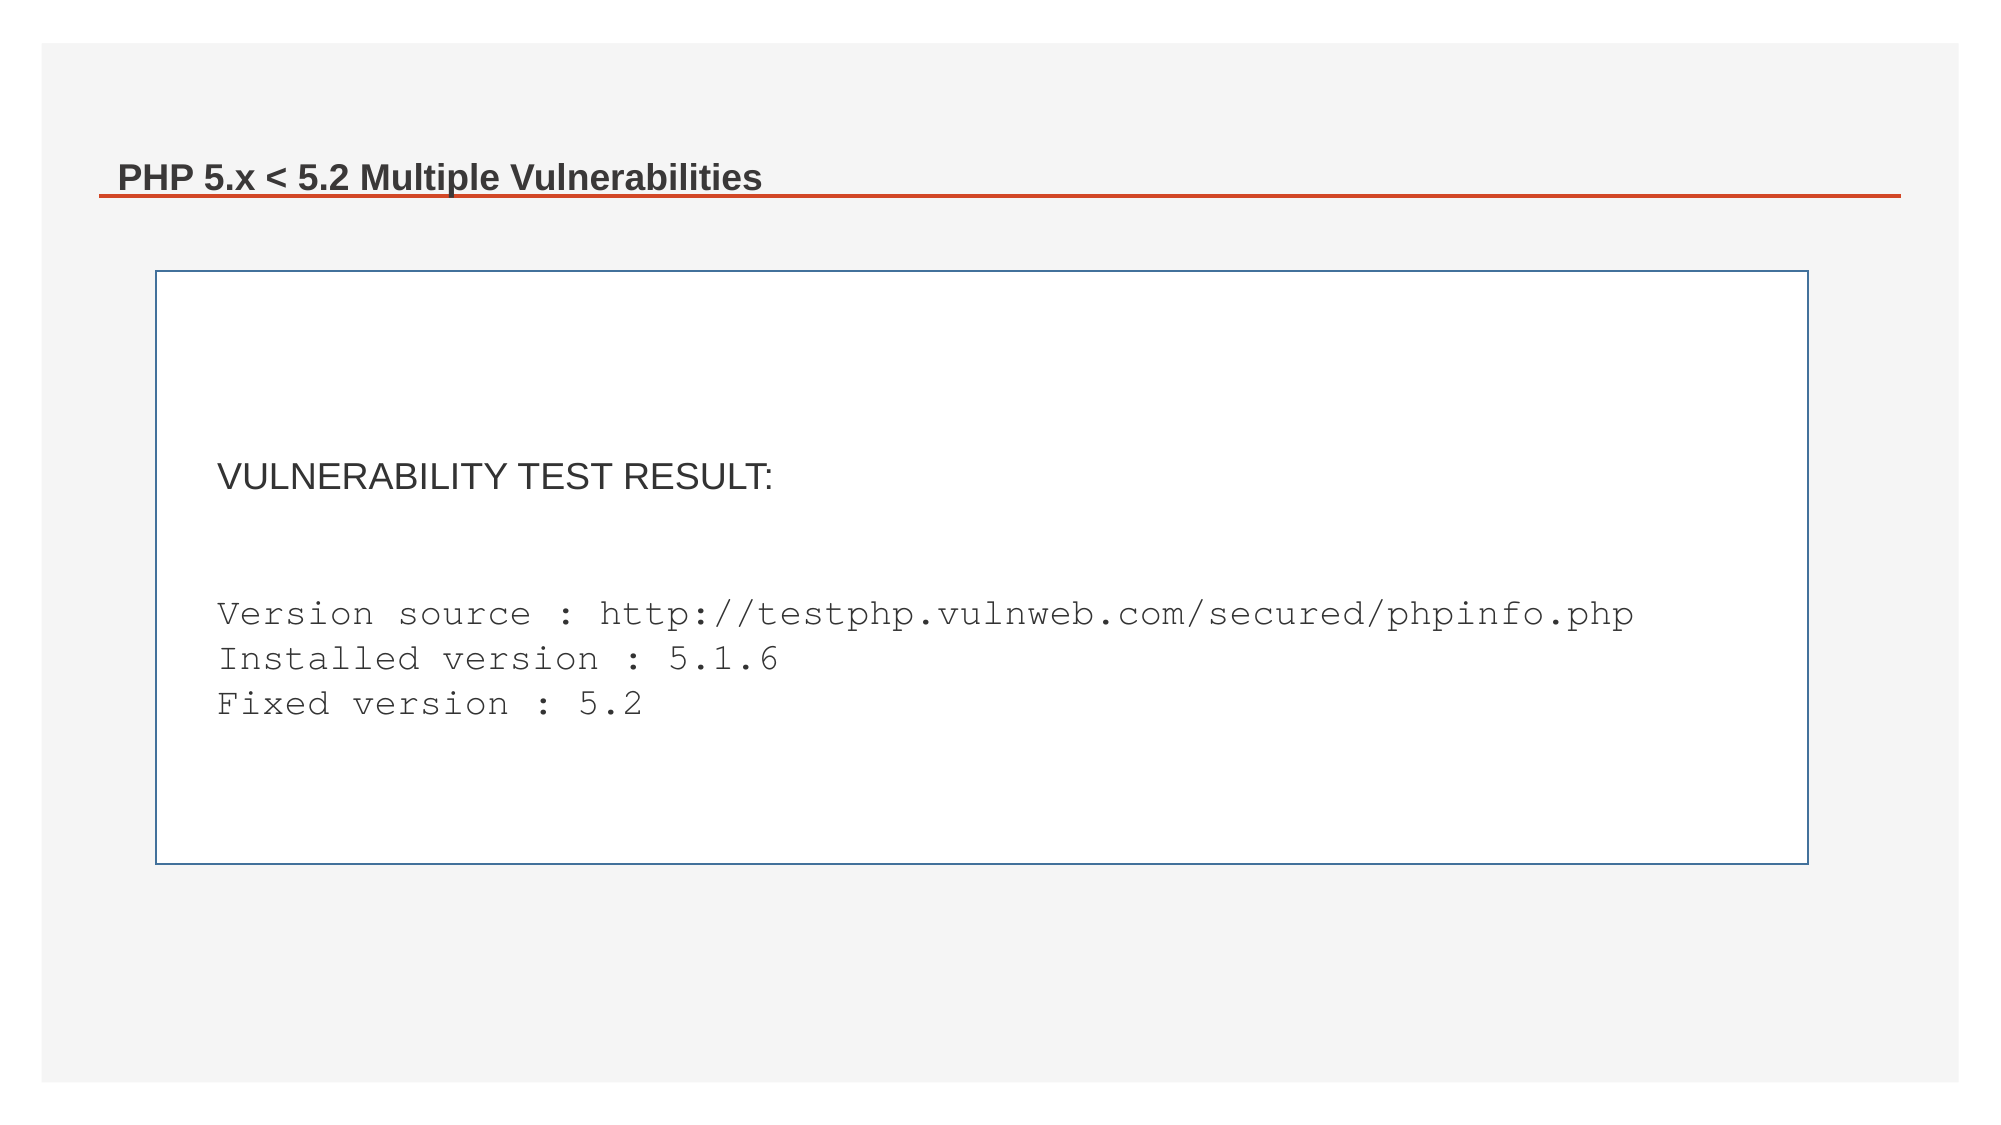

# PHP 5.x < 5.2 Multiple Vulnerabilities

VULNERABILITY TEST RESULT:

Version source : http://testphp.vulnweb.com/secured/phpinfo.php
Installed version : 5.1.6
Fixed version : 5.2